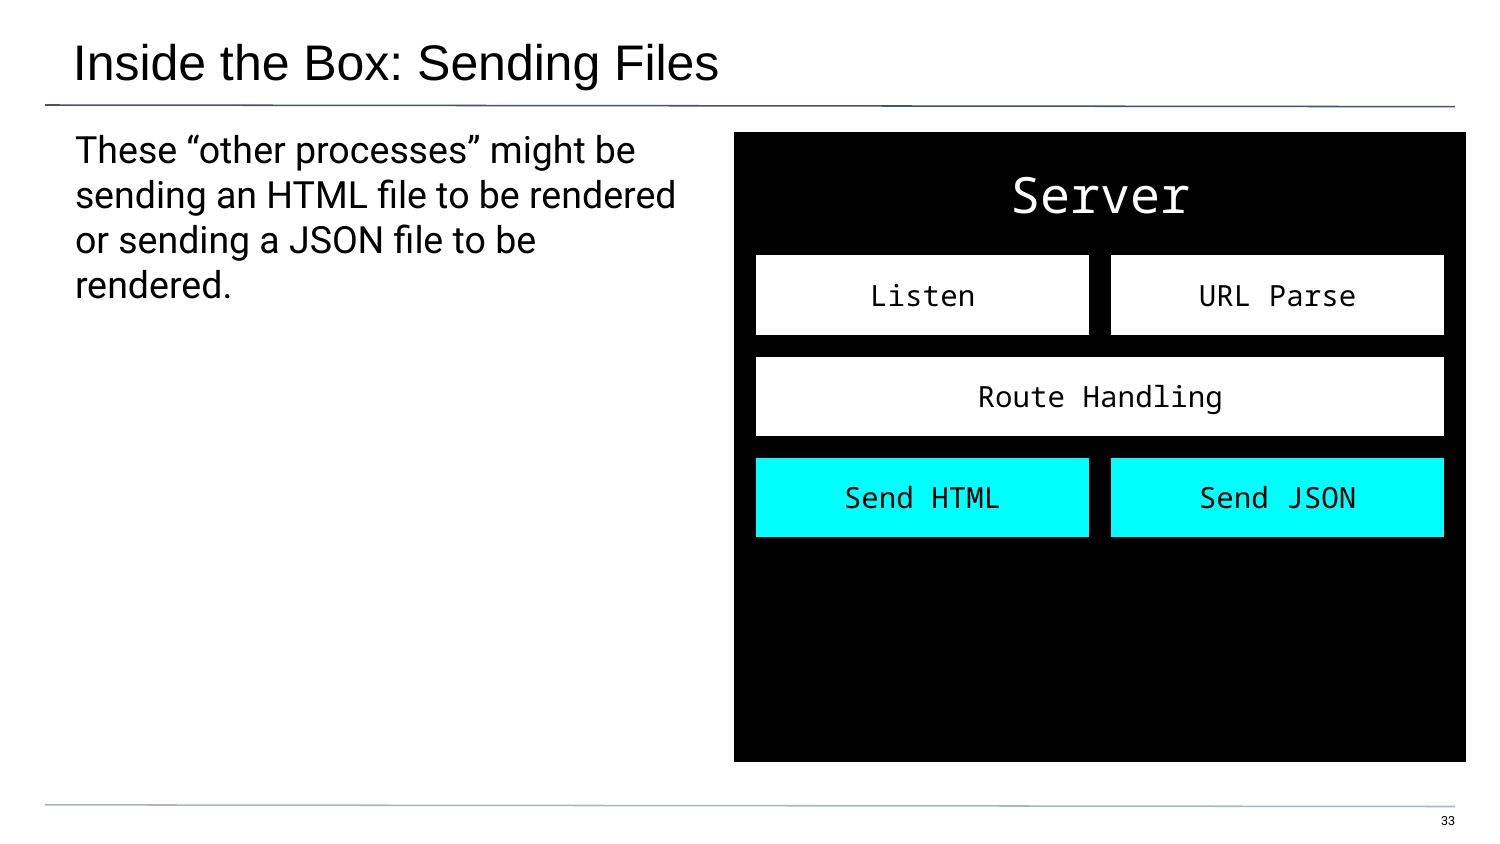

# Inside the Box: Sending Files
These “other processes” might be sending an HTML file to be rendered or sending a JSON file to be rendered.
| Server |  |
| --- | --- |
| Listen | URL Parse |
| Route Handling |  |
| Send HTML | Send JSON |
|  |  |
|  |  |